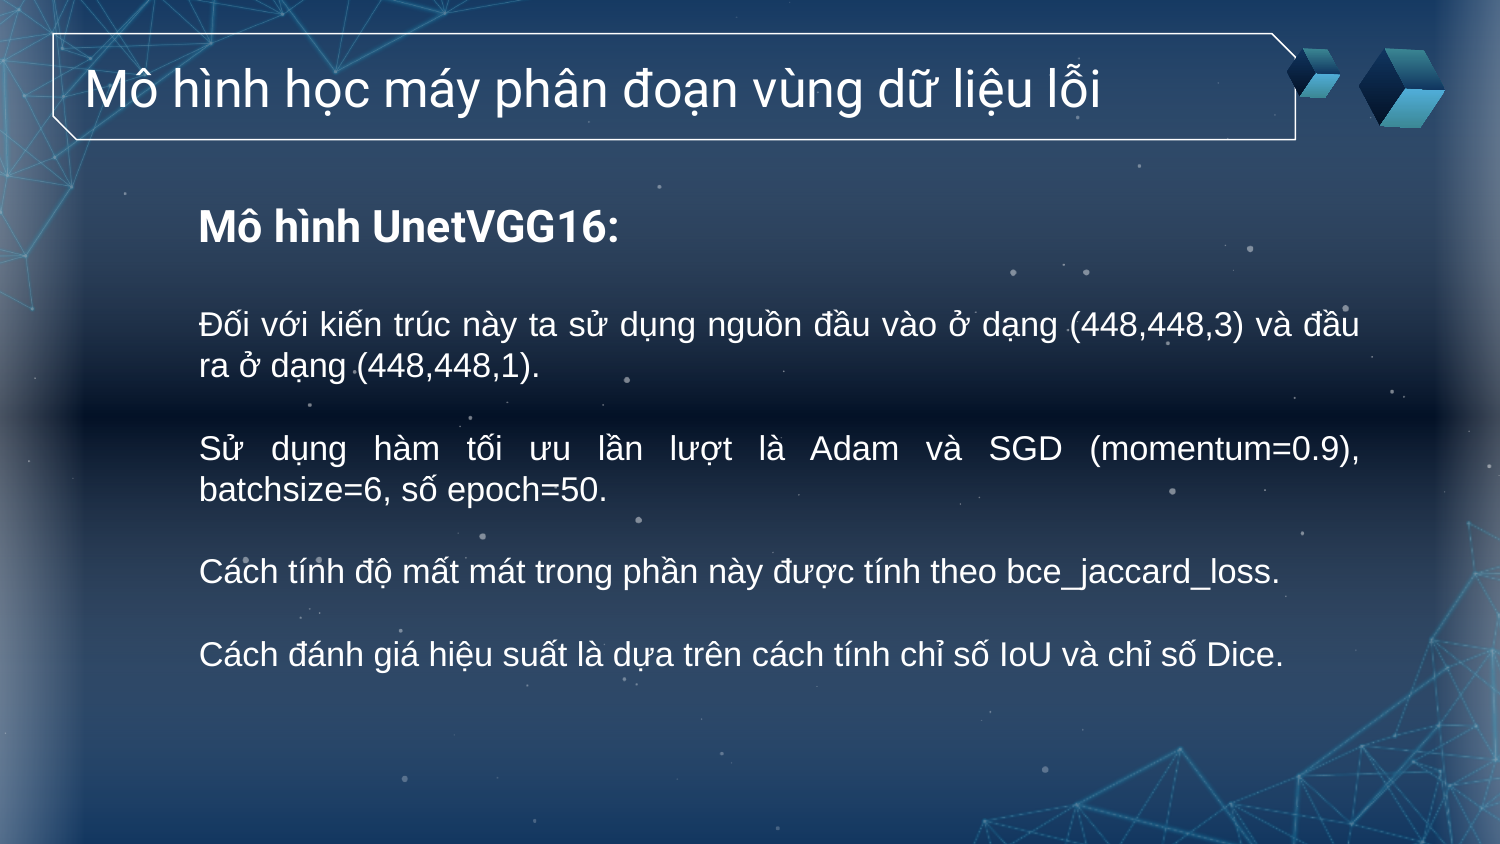

# Mô hình học máy phân đoạn vùng dữ liệu lỗi

Mô hình UnetVGG16:

Đối với kiến trúc này ta sử dụng nguồn đầu vào ở dạng (448,448,3) và đầu ra ở dạng (448,448,1).

Sử dụng hàm tối ưu lần lượt là Adam và SGD (momentum=0.9), batchsize=6, số epoch=50.

Cách tính độ mất mát trong phần này được tính theo bce_jaccard_loss.

Cách đánh giá hiệu suất là dựa trên cách tính chỉ số IoU và chỉ số Dice.